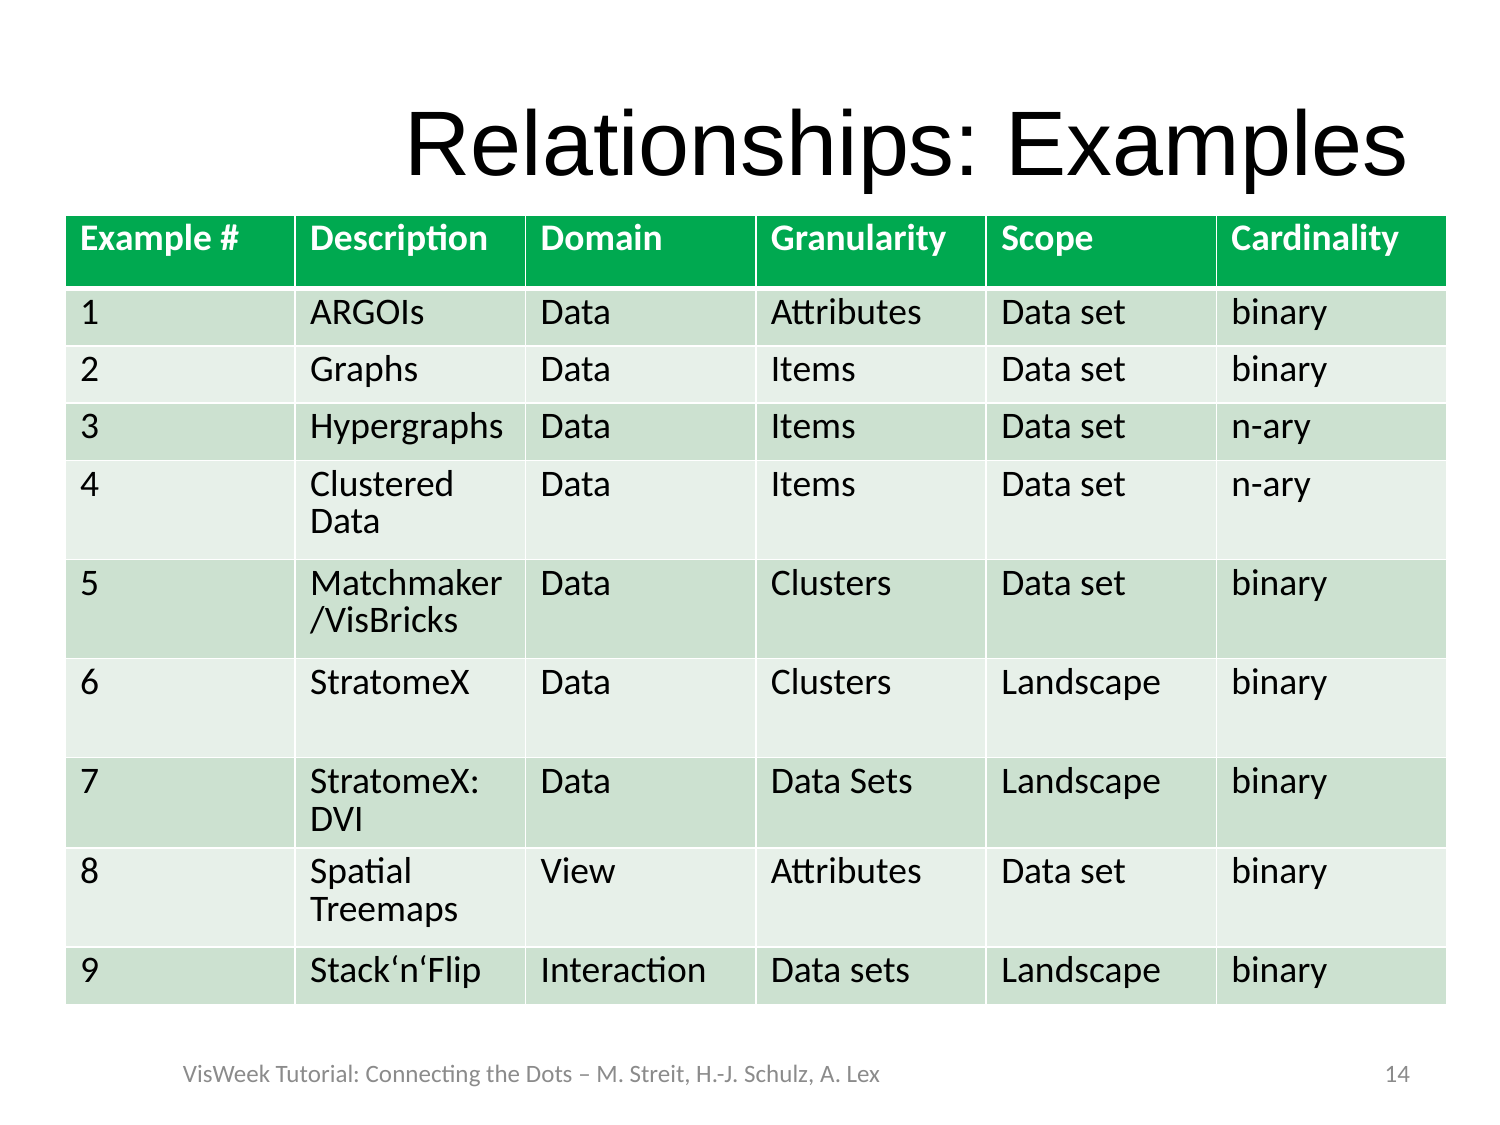

# Relationships: Examples
| Example # | Description | Domain | Granularity | Scope | Cardinality |
| --- | --- | --- | --- | --- | --- |
| 1 | ARGOIs | Data | Attributes | Data set | binary |
| 2 | Graphs | Data | Items | Data set | binary |
| 3 | Hypergraphs | Data | Items | Data set | n-ary |
| 4 | Clustered Data | Data | Items | Data set | n-ary |
| 5 | Matchmaker/VisBricks | Data | Clusters | Data set | binary |
| 6 | StratomeX | Data | Clusters | Landscape | binary |
| 7 | StratomeX: DVI | Data | Data Sets | Landscape | binary |
| 8 | Spatial Treemaps | View | Attributes | Data set | binary |
| 9 | Stack‘n‘Flip | Interaction | Data sets | Landscape | binary |
VisWeek Tutorial: Connecting the Dots – M. Streit, H.-J. Schulz, A. Lex
14